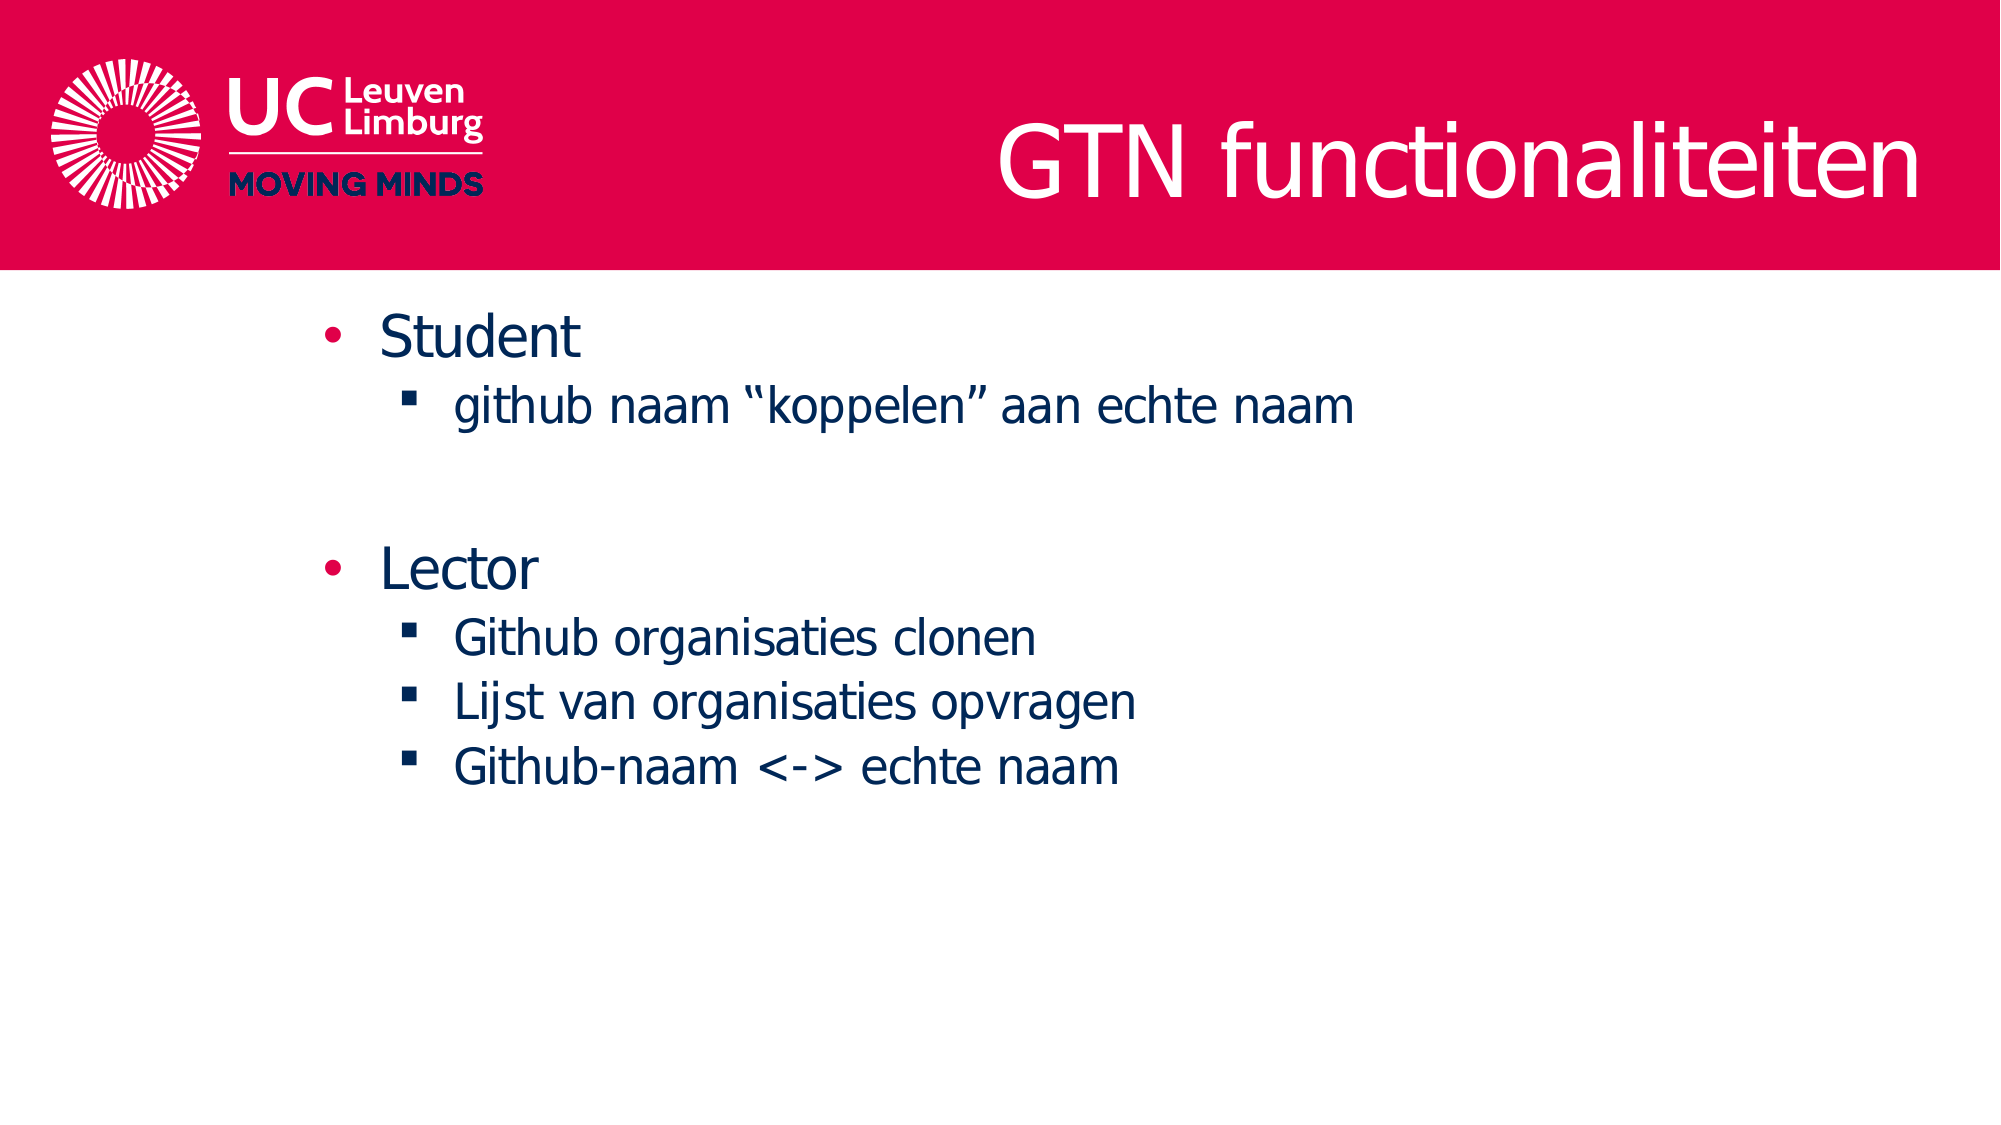

# GTN functionaliteiten
Student
github naam “koppelen” aan echte naam

Lector
Github organisaties clonen
Lijst van organisaties opvragen
Github-naam <-> echte naam